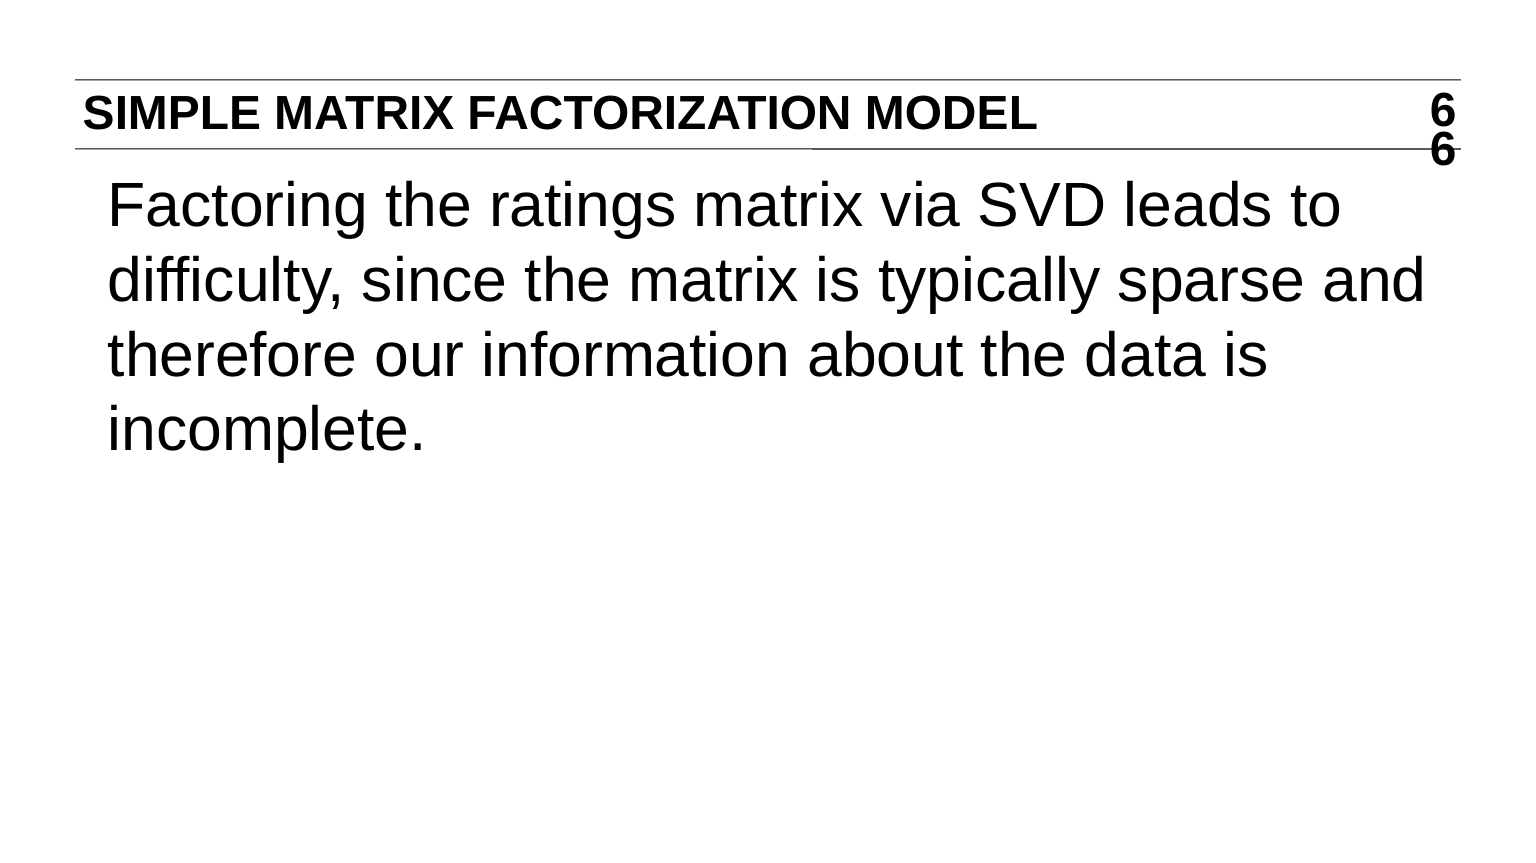

simple matrix factorization model
66
Factoring the ratings matrix via SVD leads to difficulty, since the matrix is typically sparse and therefore our information about the data is incomplete.